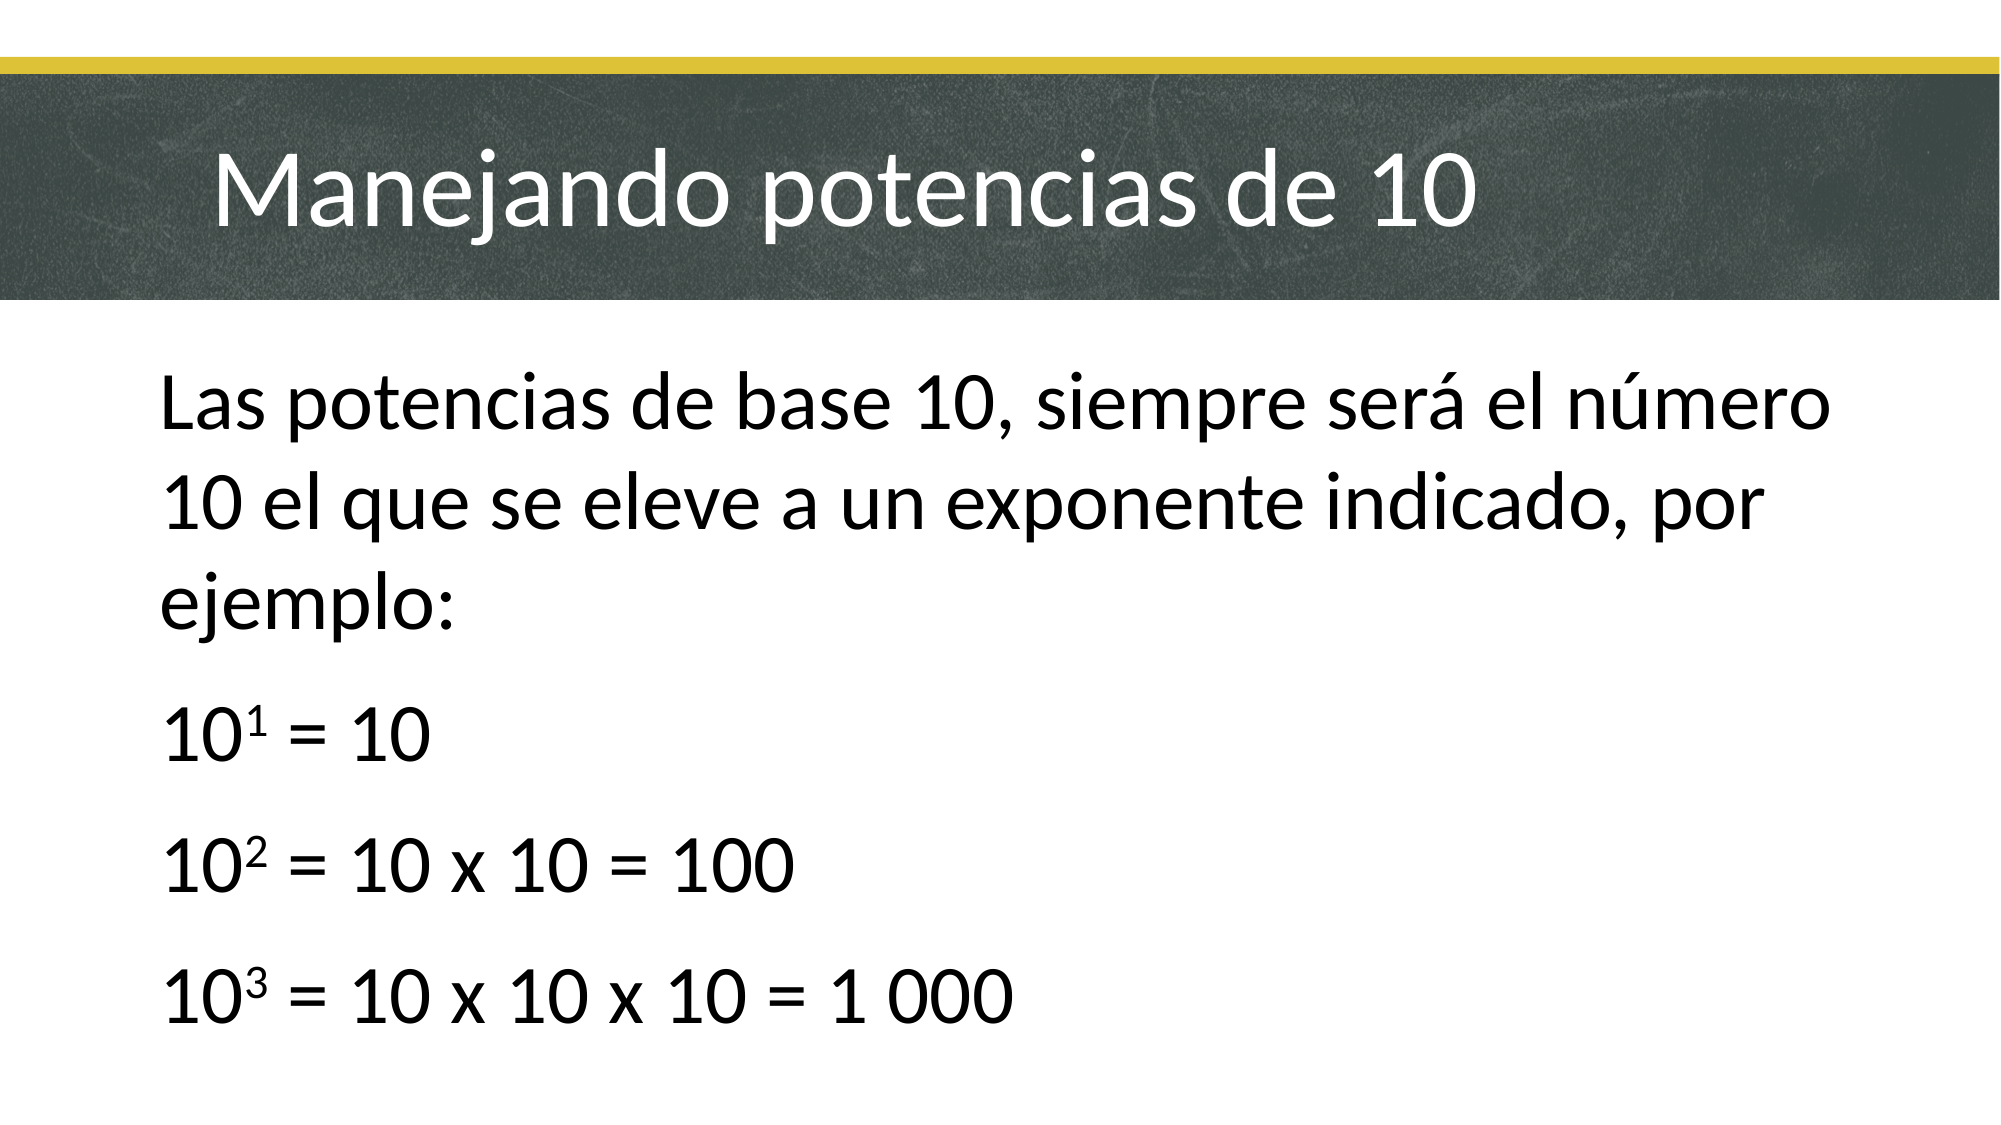

Manejando potencias de 10
Las potencias de base 10, siempre será el número 10 el que se eleve a un exponente indicado, por ejemplo:
101 = 10
102 = 10 x 10 = 100
103 = 10 x 10 x 10 = 1 000